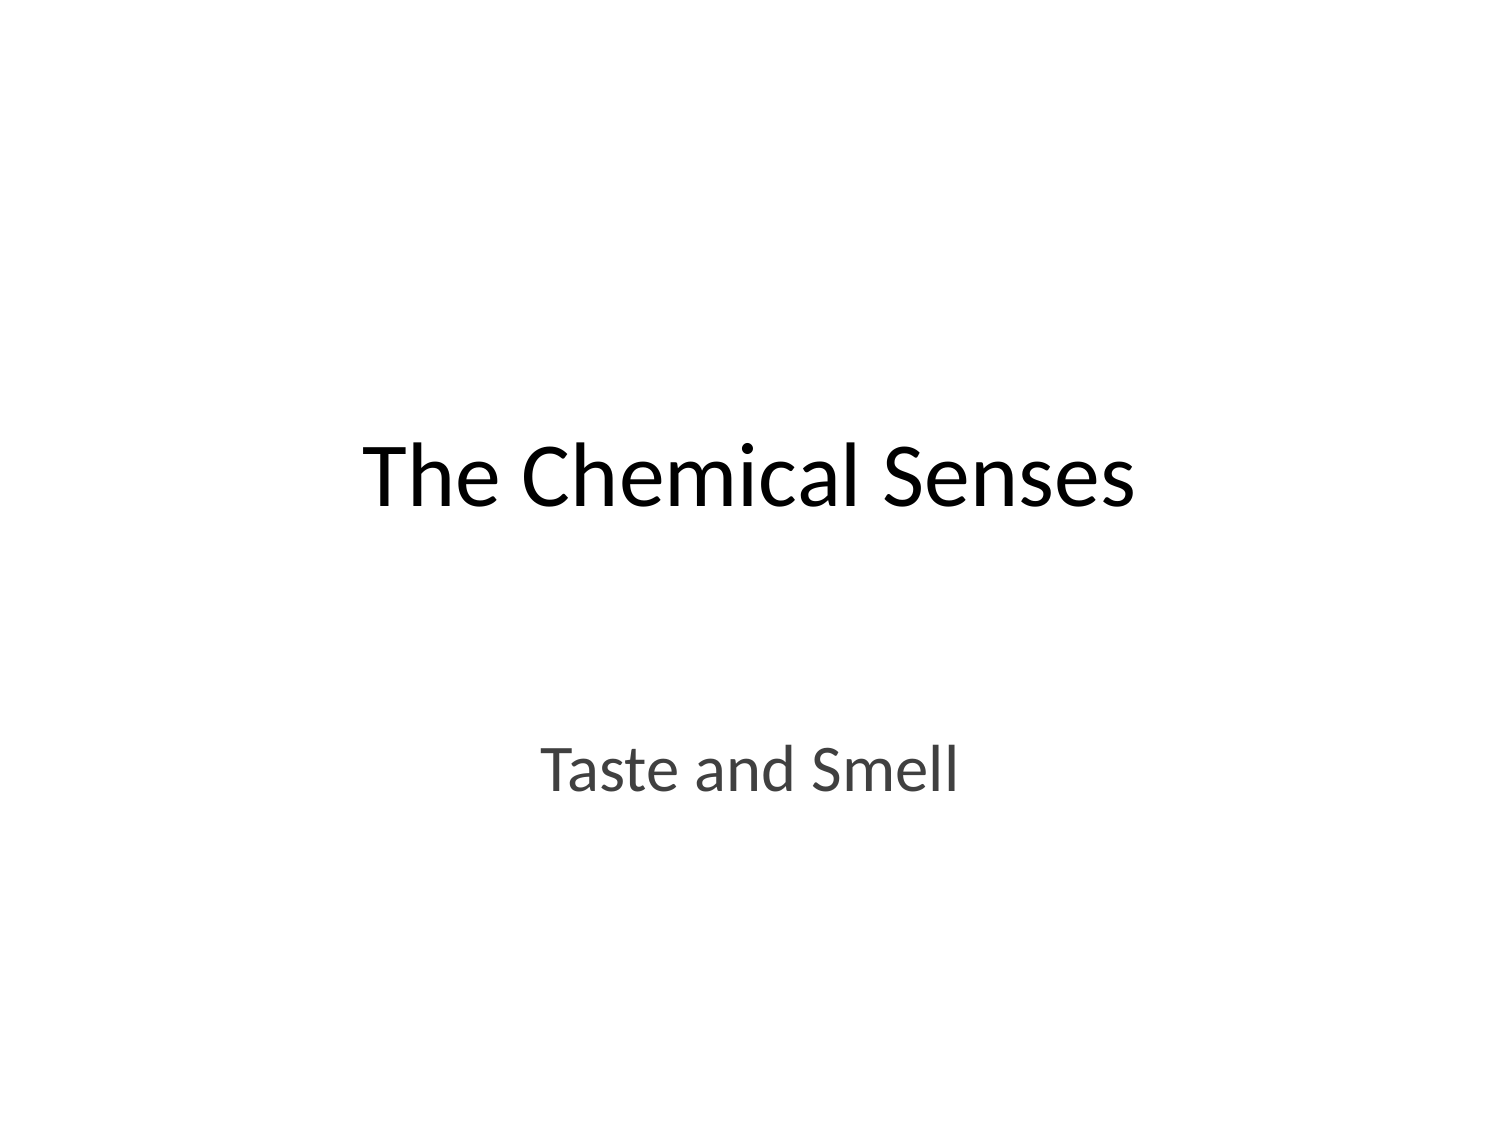

# The Chemical Senses
Taste and Smell